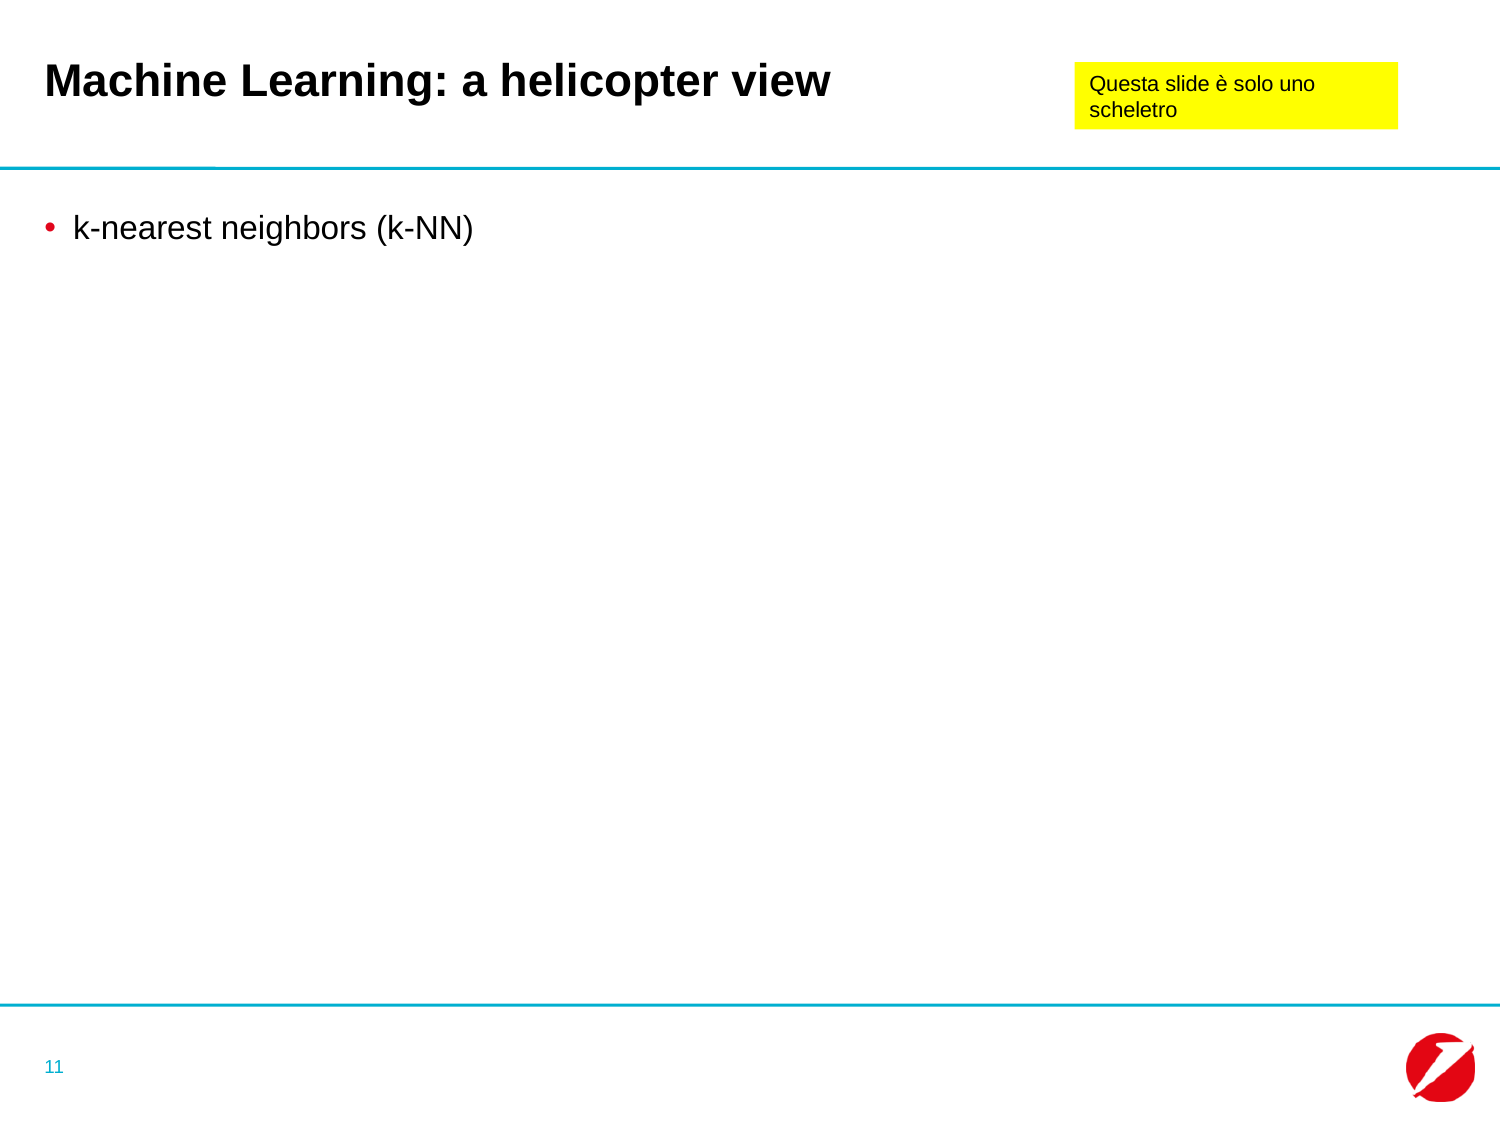

# Machine Learning: a helicopter view
Questa slide è solo uno scheletro
k-nearest neighbors (k-NN)
11